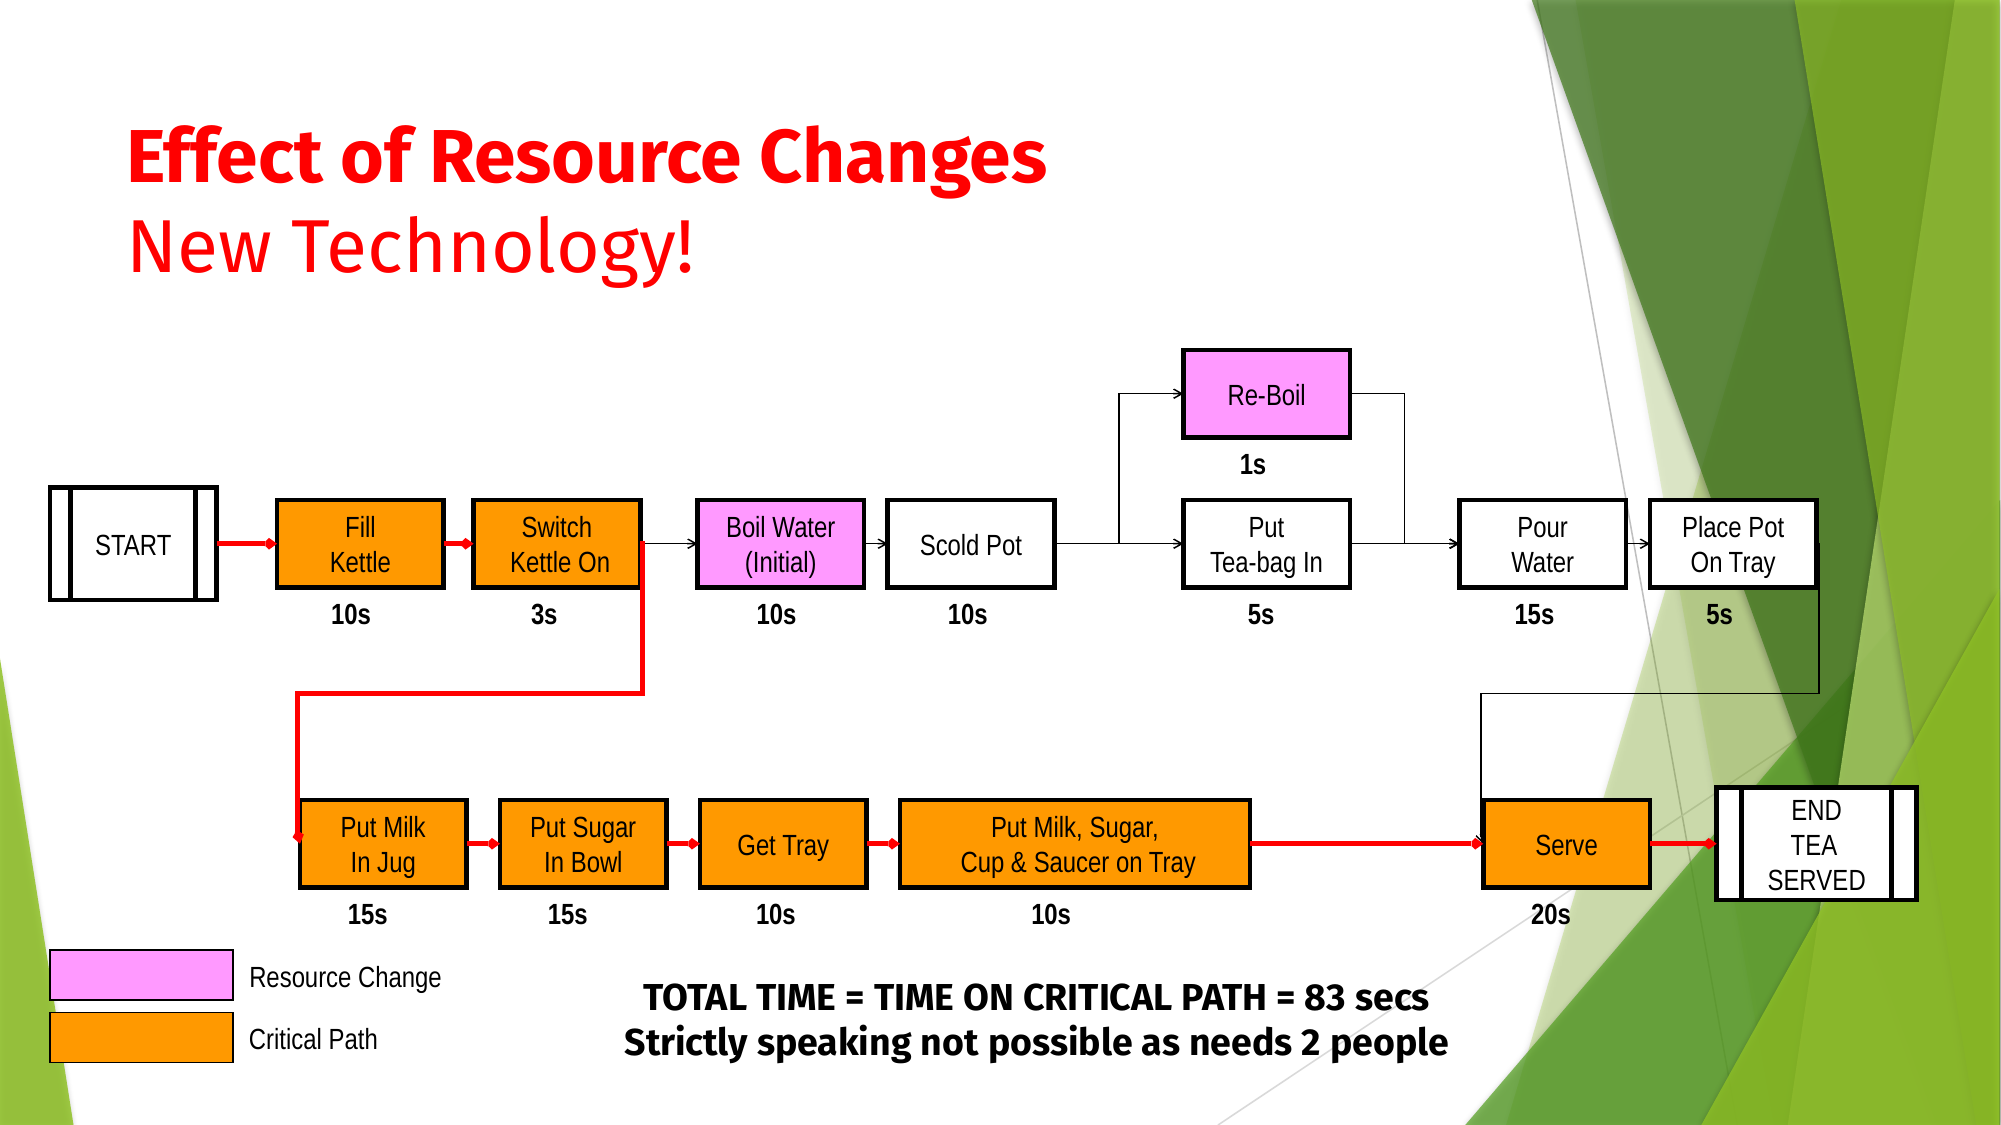

# Effect of Resource Changes New Technology!
Re-Boil
1s
10s
3s
10s
10s
5s
15s
5s
15s
15s
10s
10s
20s
START
Fill
Kettle
Switch
 Kettle On
Boil Water
(Initial)
Scold Pot
Put
Tea-bag In
Pour
Water
Place Pot
On Tray
END
TEA
SERVED
Put Milk
In Jug
Put Sugar
In Bowl
Get Tray
Put Milk, Sugar,
 Cup & Saucer on Tray
Serve

Resource Change
TOTAL TIME = TIME ON CRITICAL PATH = 83 secs
Strictly speaking not possible as needs 2 people

Critical Path